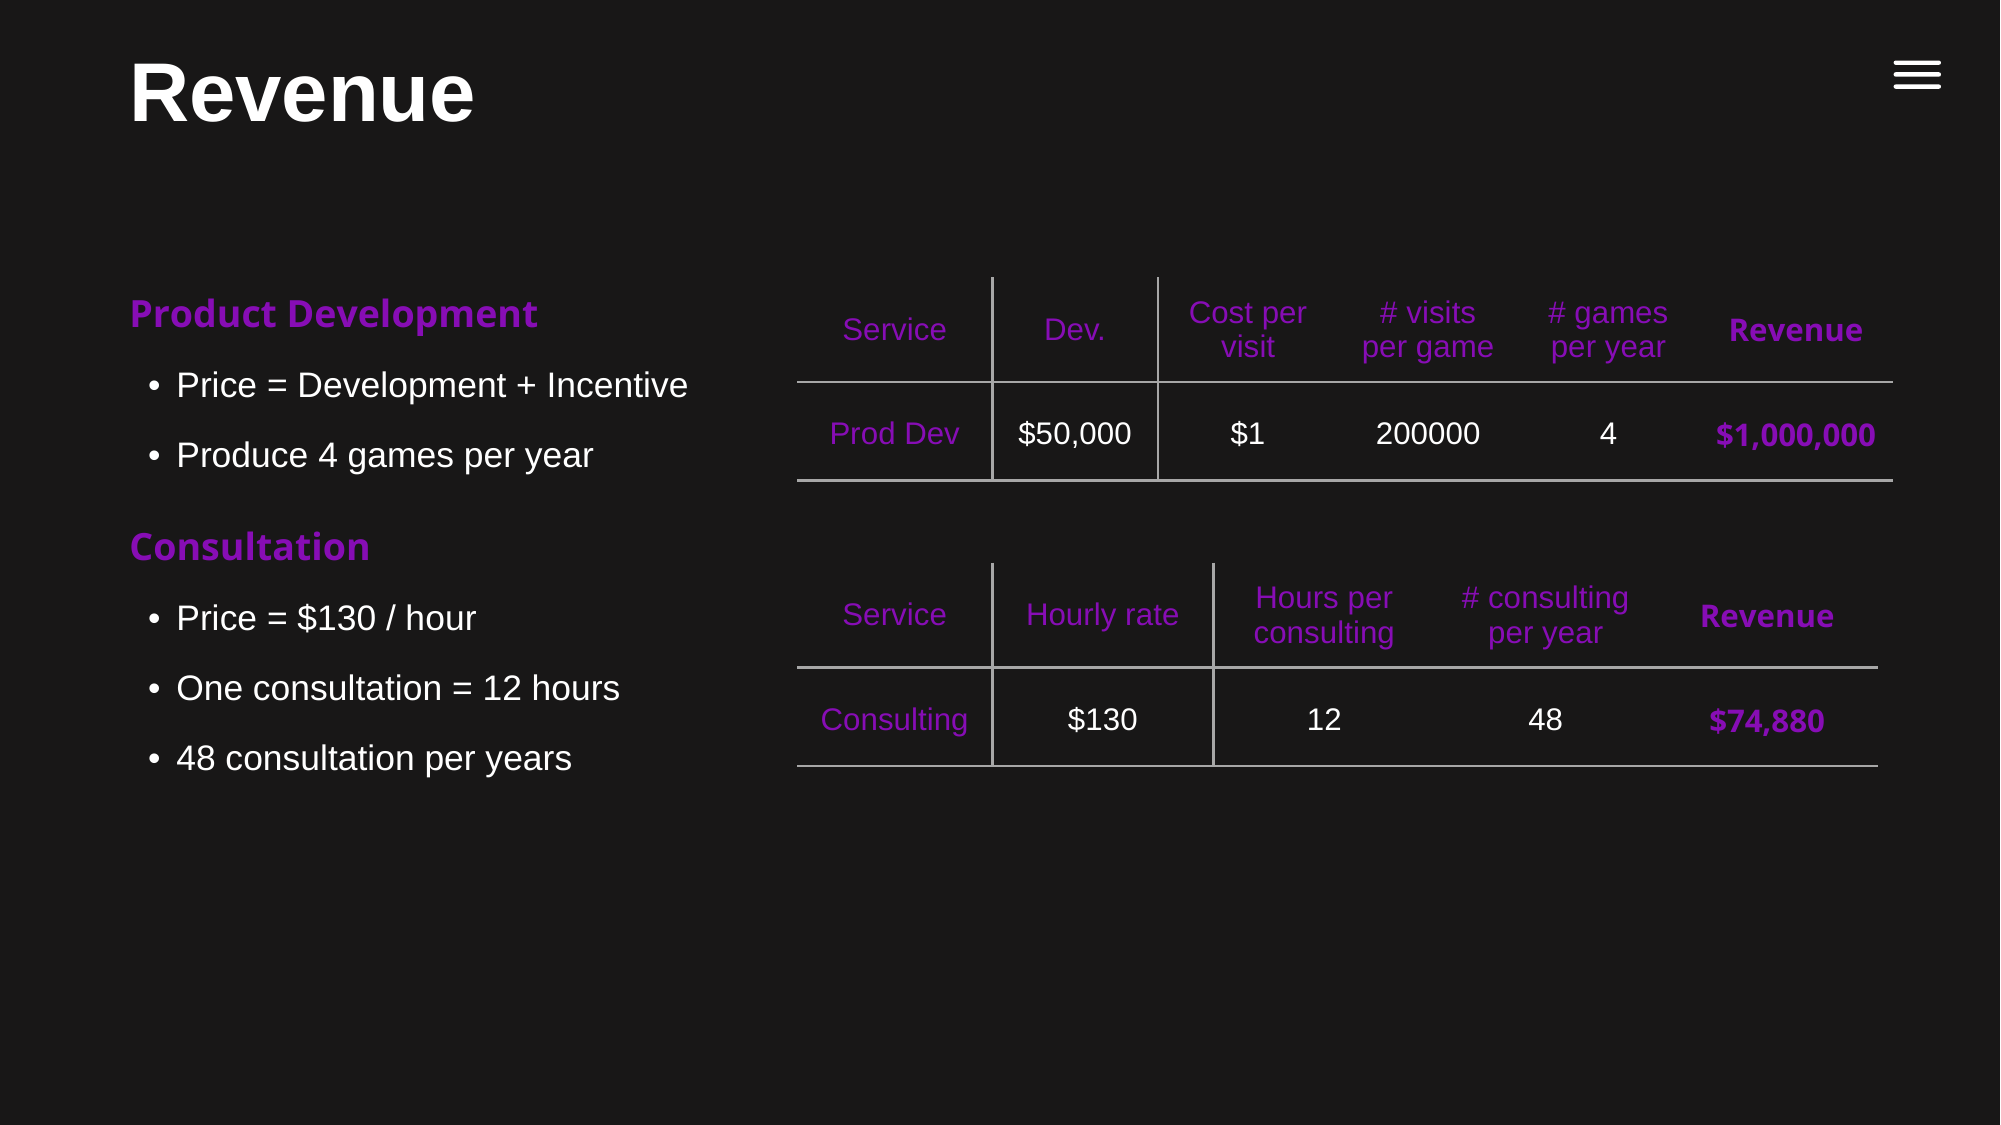

Revenue

Product Development
•	Price = Development + Incentive
•	Produce 4 games per year
Consultation
•	Price = $130 / hour
•	One consultation = 12 hours
•	48 consultation per years
| Service | Dev. | Cost per visit | # visits per game | # games per year | Revenue |
| --- | --- | --- | --- | --- | --- |
| Prod Dev | $50,000 | $1 | 200000 | 4 | $1,000,000 |
| Service | Hourly rate | Hours per consulting | # consulting per year | Revenue |
| --- | --- | --- | --- | --- |
| Consulting | $130 | 12 | 48 | $74,880 |